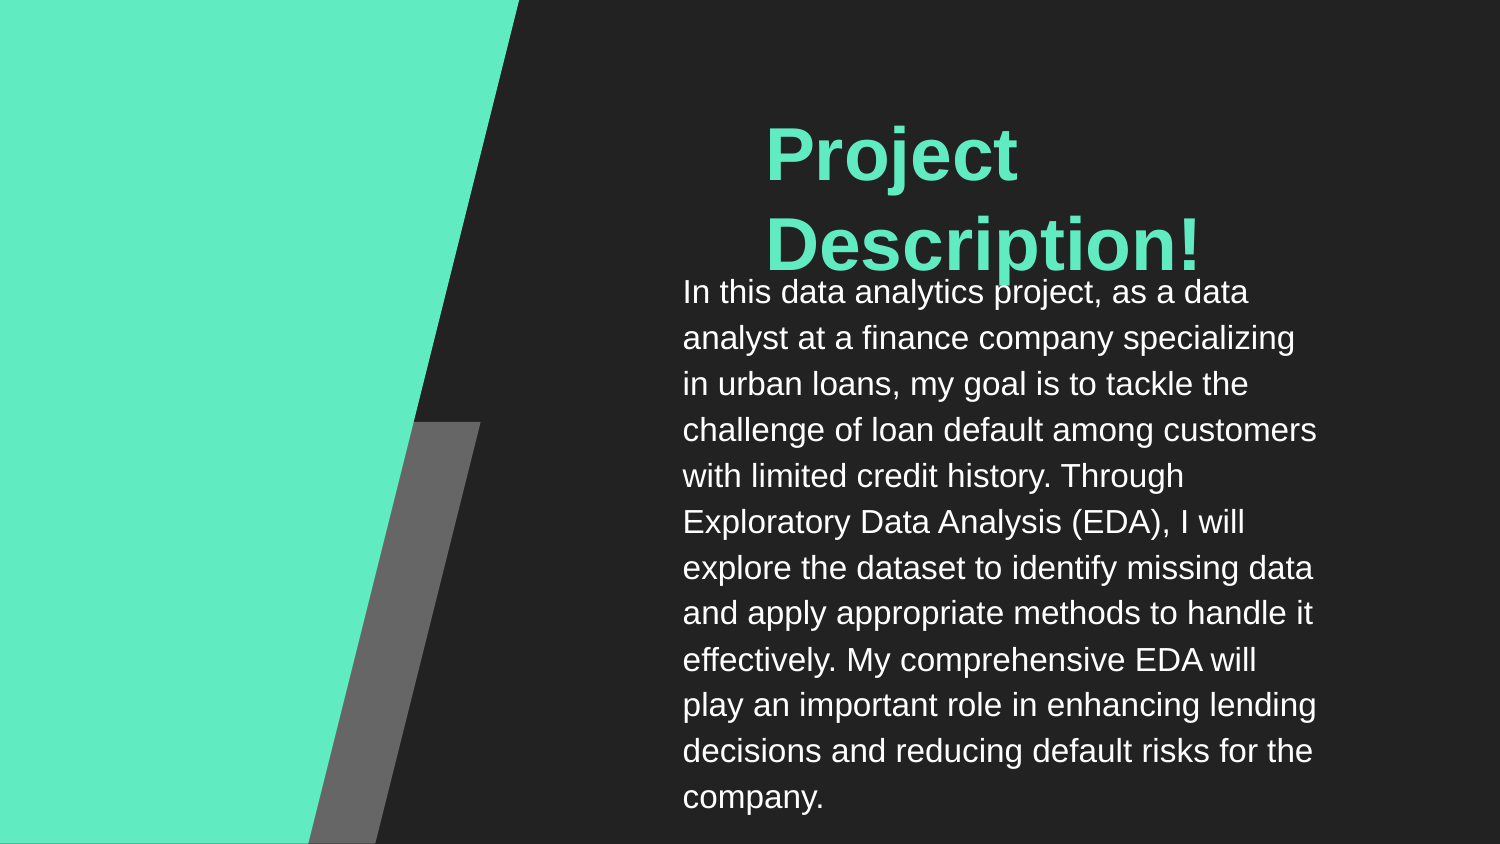

# Project Description!
In this data analytics project, as a data analyst at a finance company specializing in urban loans, my goal is to tackle the challenge of loan default among customers with limited credit history. Through Exploratory Data Analysis (EDA), I will explore the dataset to identify missing data and apply appropriate methods to handle it effectively. My comprehensive EDA will play an important role in enhancing lending decisions and reducing default risks for the company.